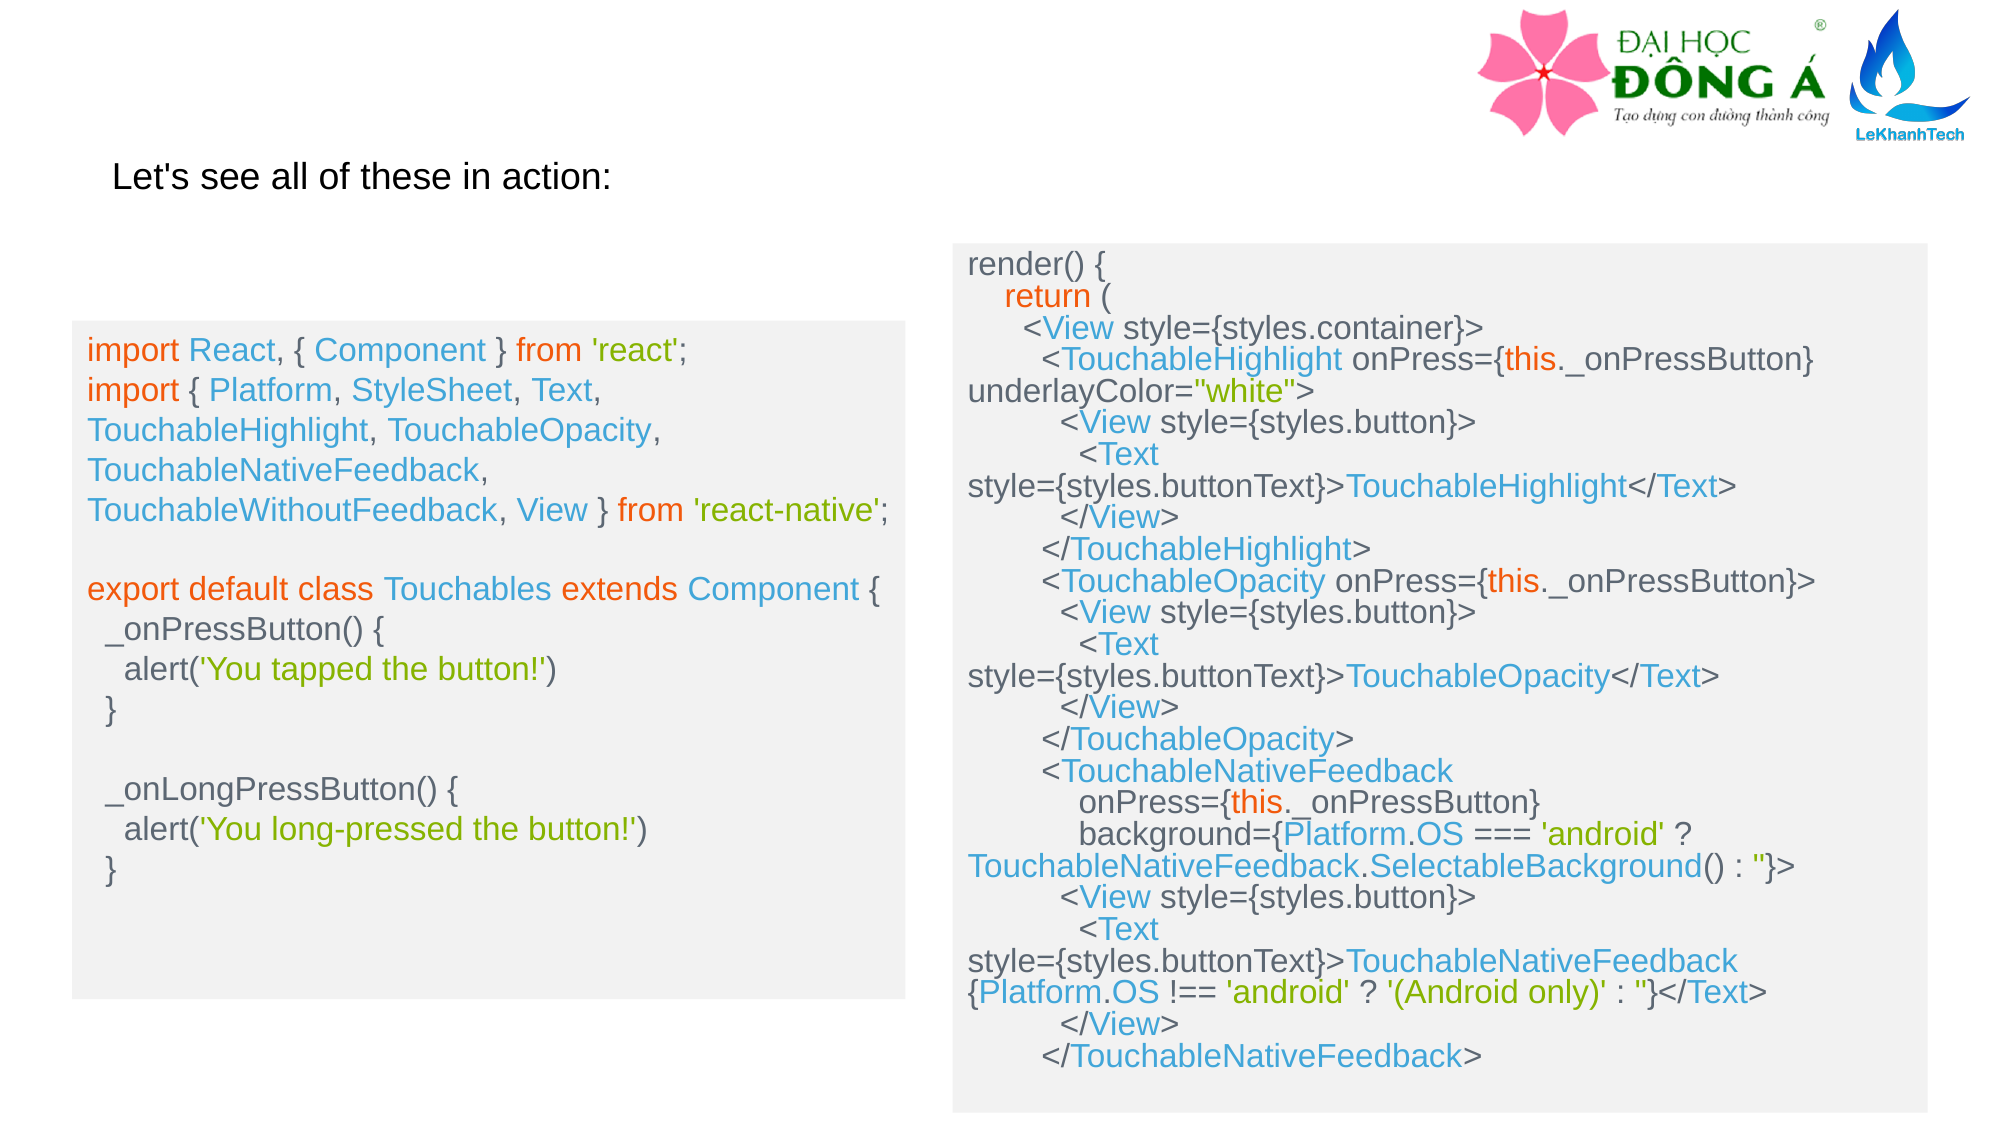

Let's see all of these in action:
render() {
    return (
      <View style={styles.container}>
        <TouchableHighlight onPress={this._onPressButton} underlayColor="white">
          <View style={styles.button}>
            <Text style={styles.buttonText}>TouchableHighlight</Text>
          </View>
        </TouchableHighlight>
        <TouchableOpacity onPress={this._onPressButton}>
          <View style={styles.button}>
            <Text style={styles.buttonText}>TouchableOpacity</Text>
          </View>
        </TouchableOpacity>
        <TouchableNativeFeedback
            onPress={this._onPressButton}
            background={Platform.OS === 'android' ? TouchableNativeFeedback.SelectableBackground() : ''}>
          <View style={styles.button}>
            <Text style={styles.buttonText}>TouchableNativeFeedback {Platform.OS !== 'android' ? '(Android only)' : ''}</Text>
          </View>
        </TouchableNativeFeedback>

import React, { Component } from 'react';
import { Platform, StyleSheet, Text, TouchableHighlight, TouchableOpacity, TouchableNativeFeedback, TouchableWithoutFeedback, View } from 'react-native';

export default class Touchables extends Component {
  _onPressButton() {
    alert('You tapped the button!')
  }

  _onLongPressButton() {
    alert('You long-pressed the button!')
  }

9